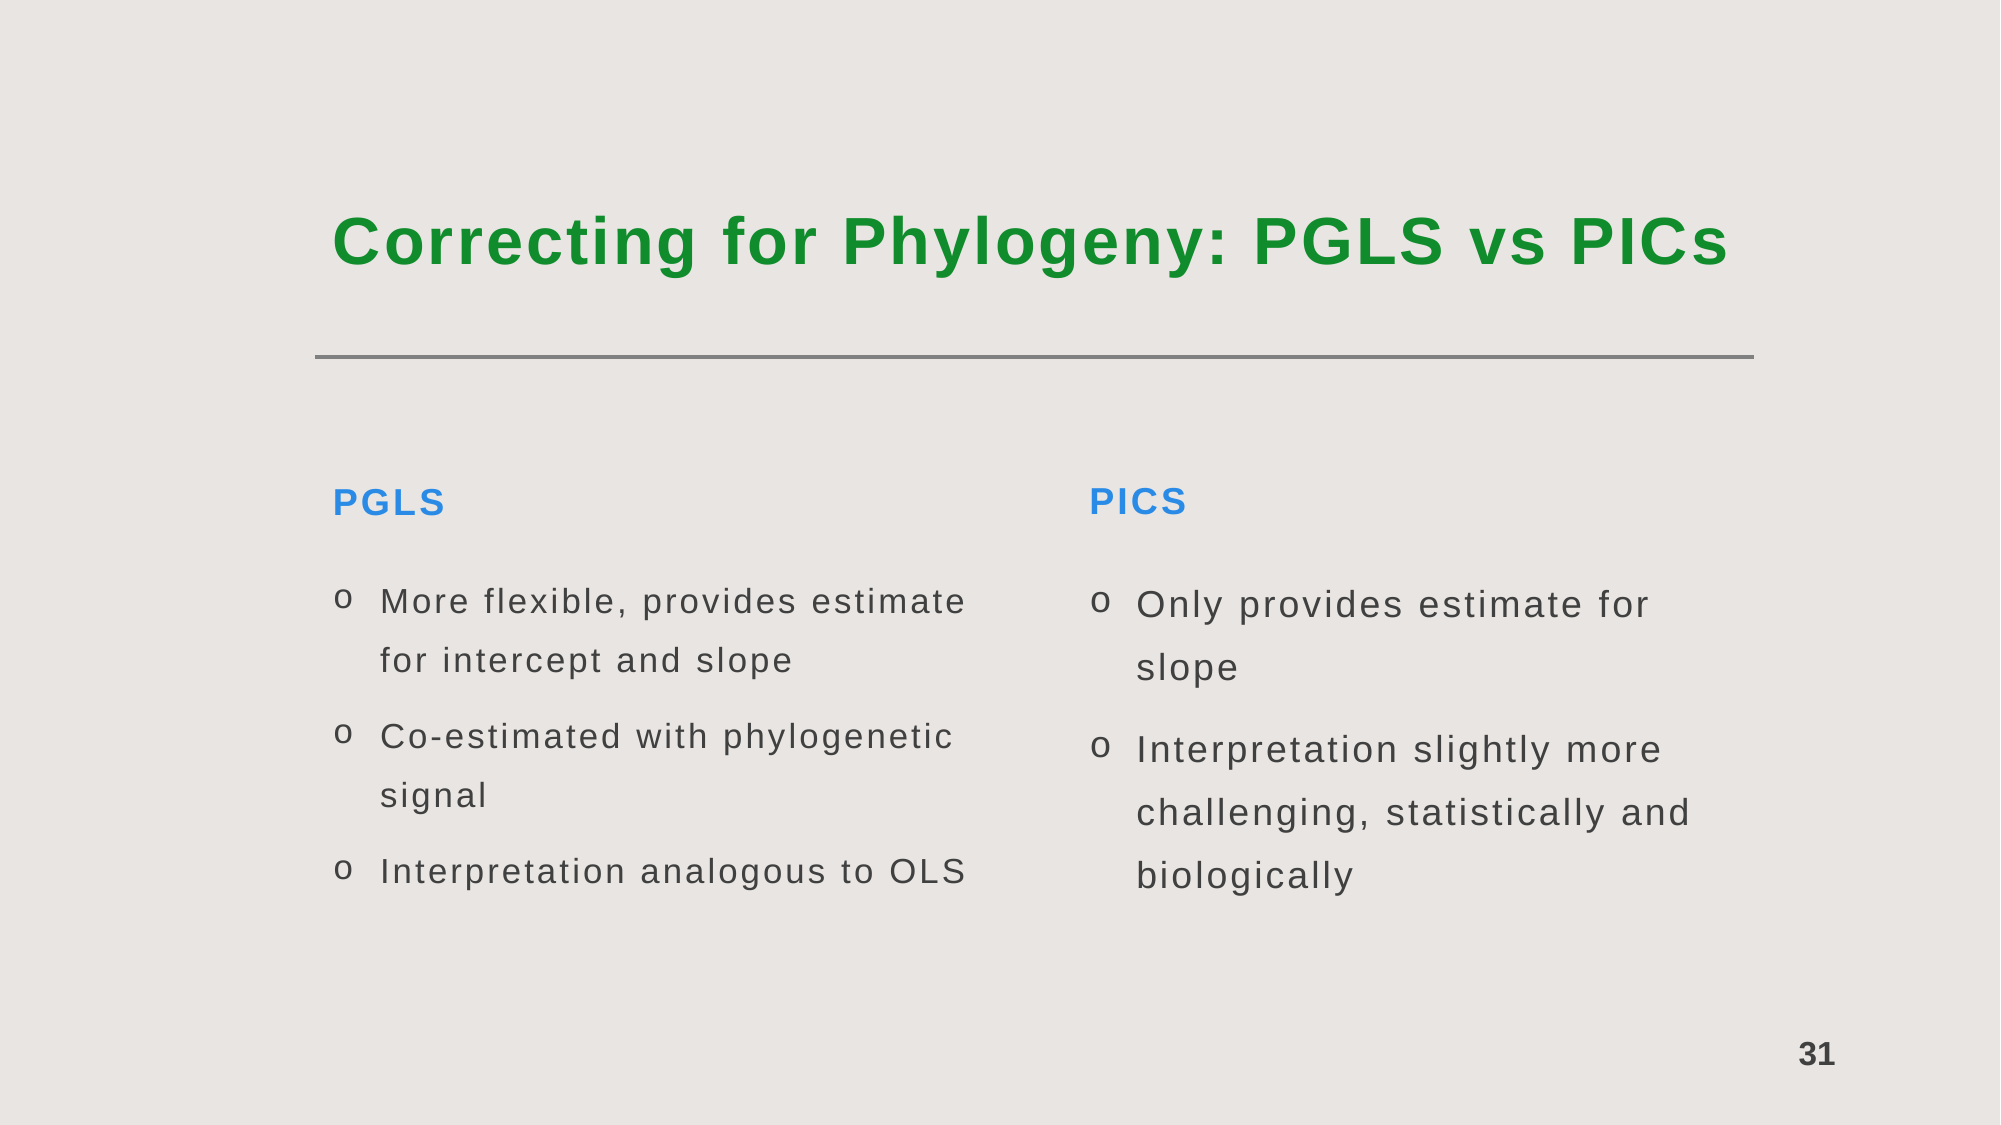

# Correcting for Phylogeny: PGLS vs PICs
PGLS
PICs
More flexible, provides estimate for intercept and slope
Co-estimated with phylogenetic signal
Interpretation analogous to OLS
Only provides estimate for slope
Interpretation slightly more challenging, statistically and biologically

31